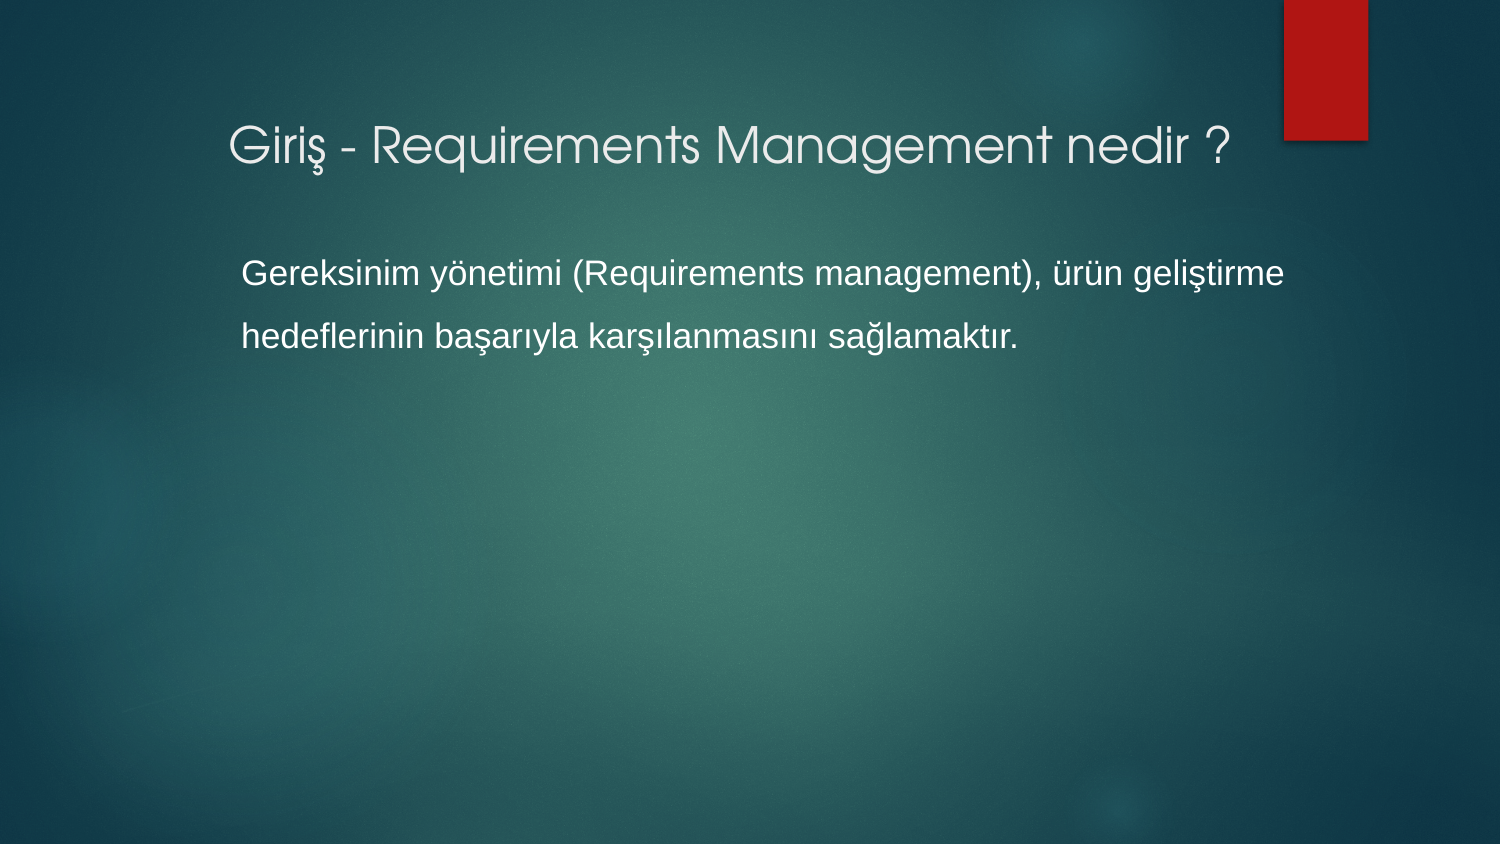

# Giriş - Requirements Management nedir ?
Gereksinim yönetimi (Requirements management), ürün geliştirme hedeflerinin başarıyla karşılanmasını sağlamaktır.